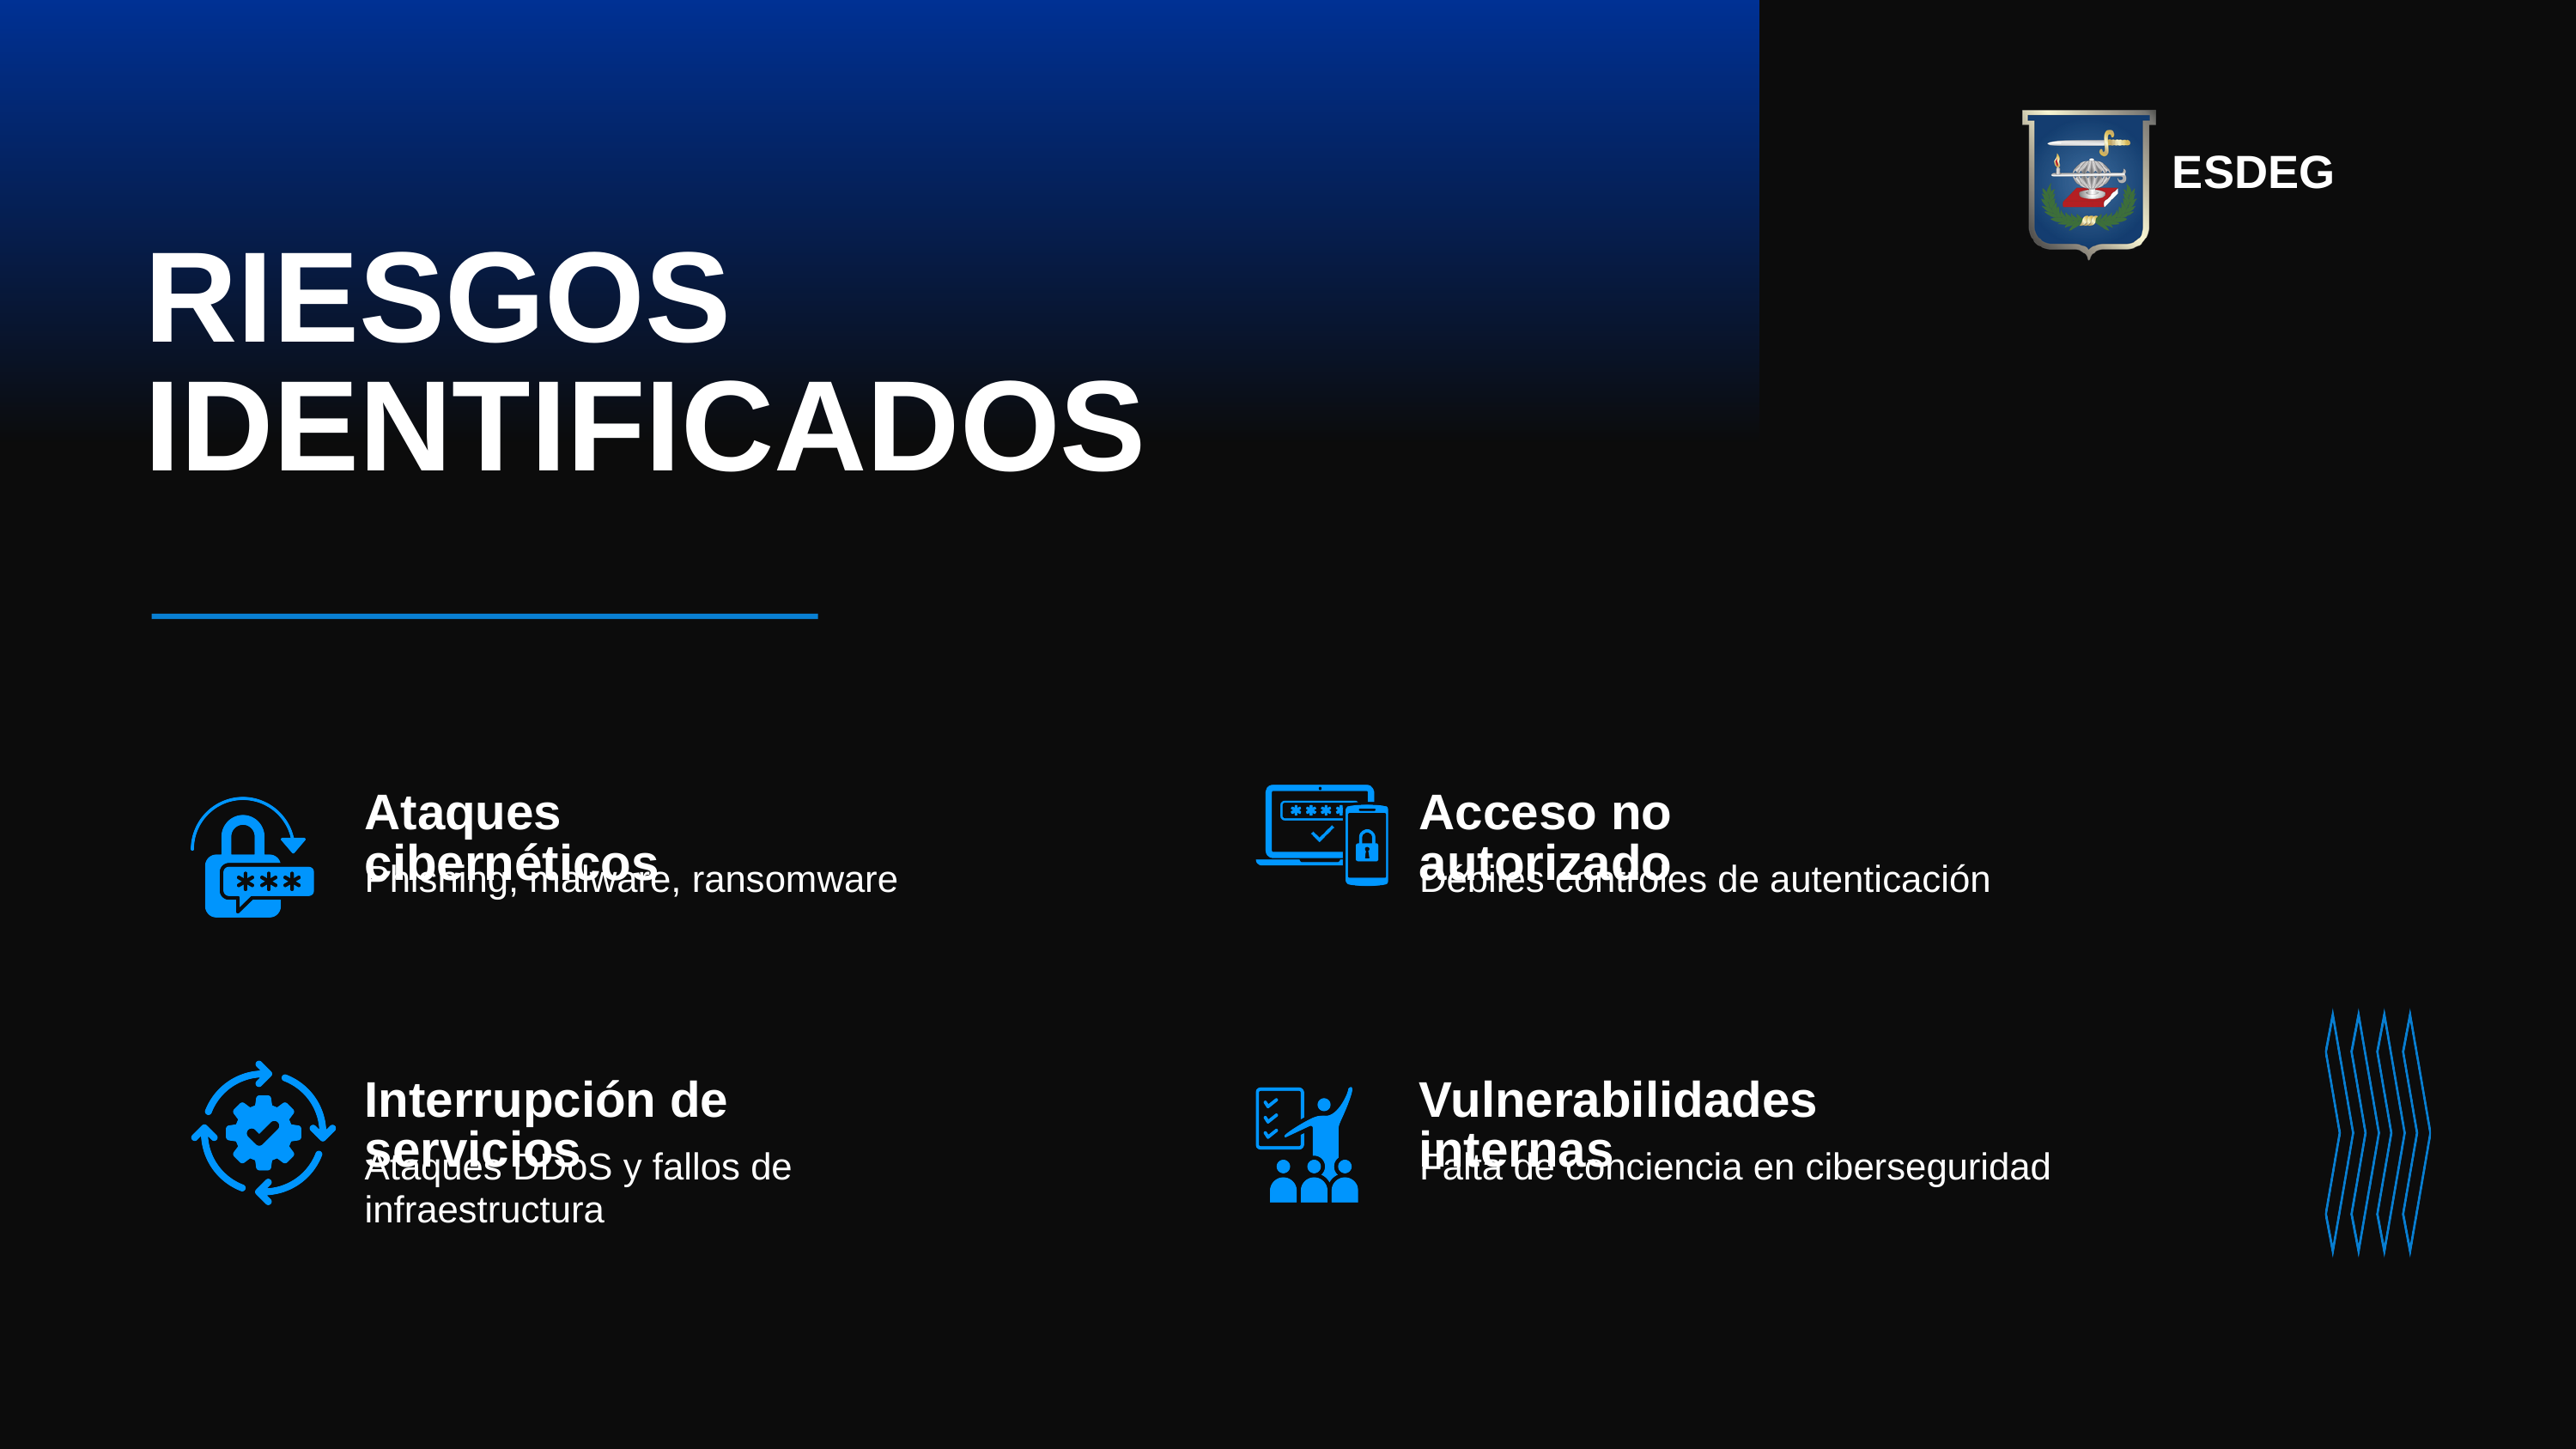

ESDEG
RIESGOS IDENTIFICADOS

Ataques cibernéticos
Acceso no autorizado

Phishing, malware, ransomware
Débiles controles de autenticación

Interrupción de servicios
Vulnerabilidades internas

Ataques DDoS y fallos de infraestructura
Falta de conciencia en ciberseguridad